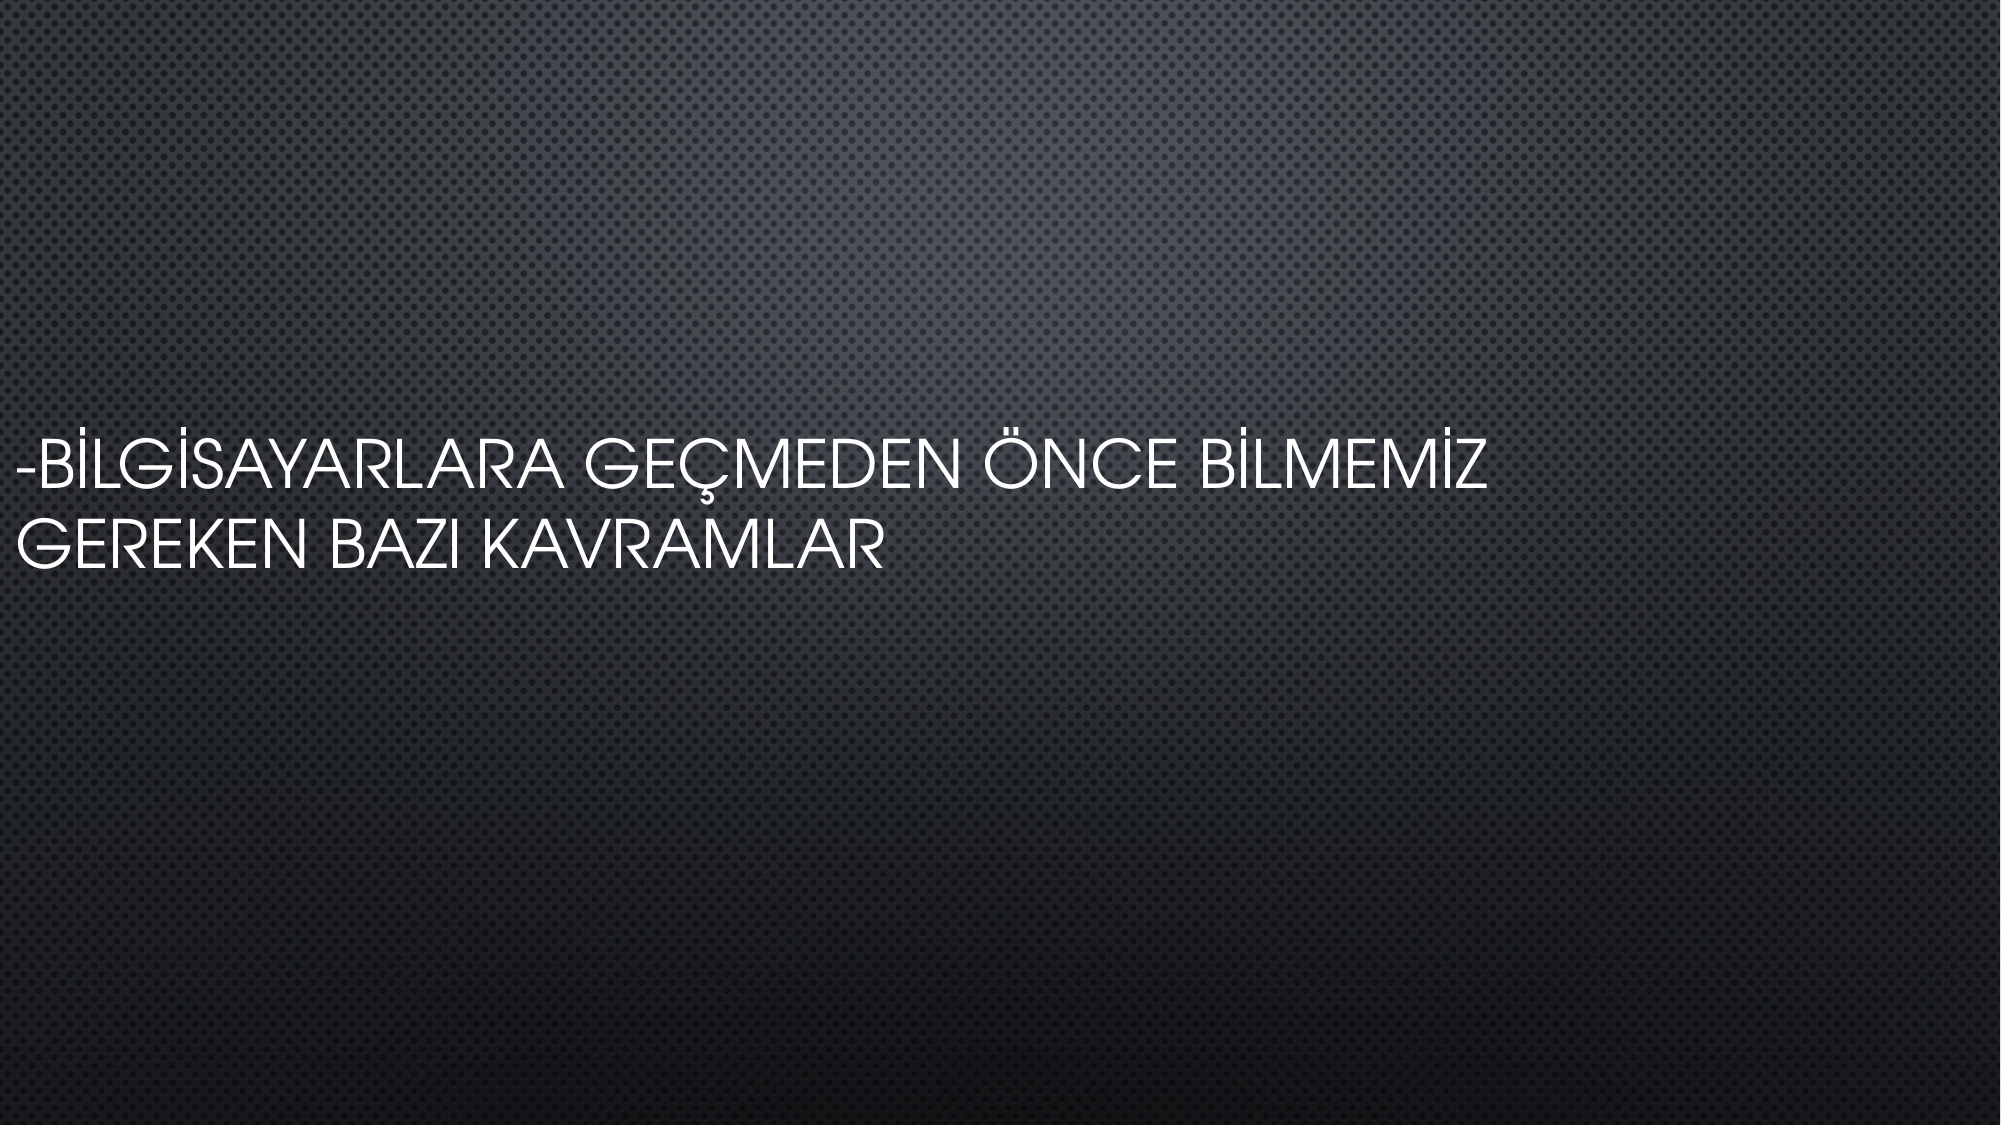

# -Bilgisayarlara geçmeden önce bilmemiz gereken bazı kavramlar